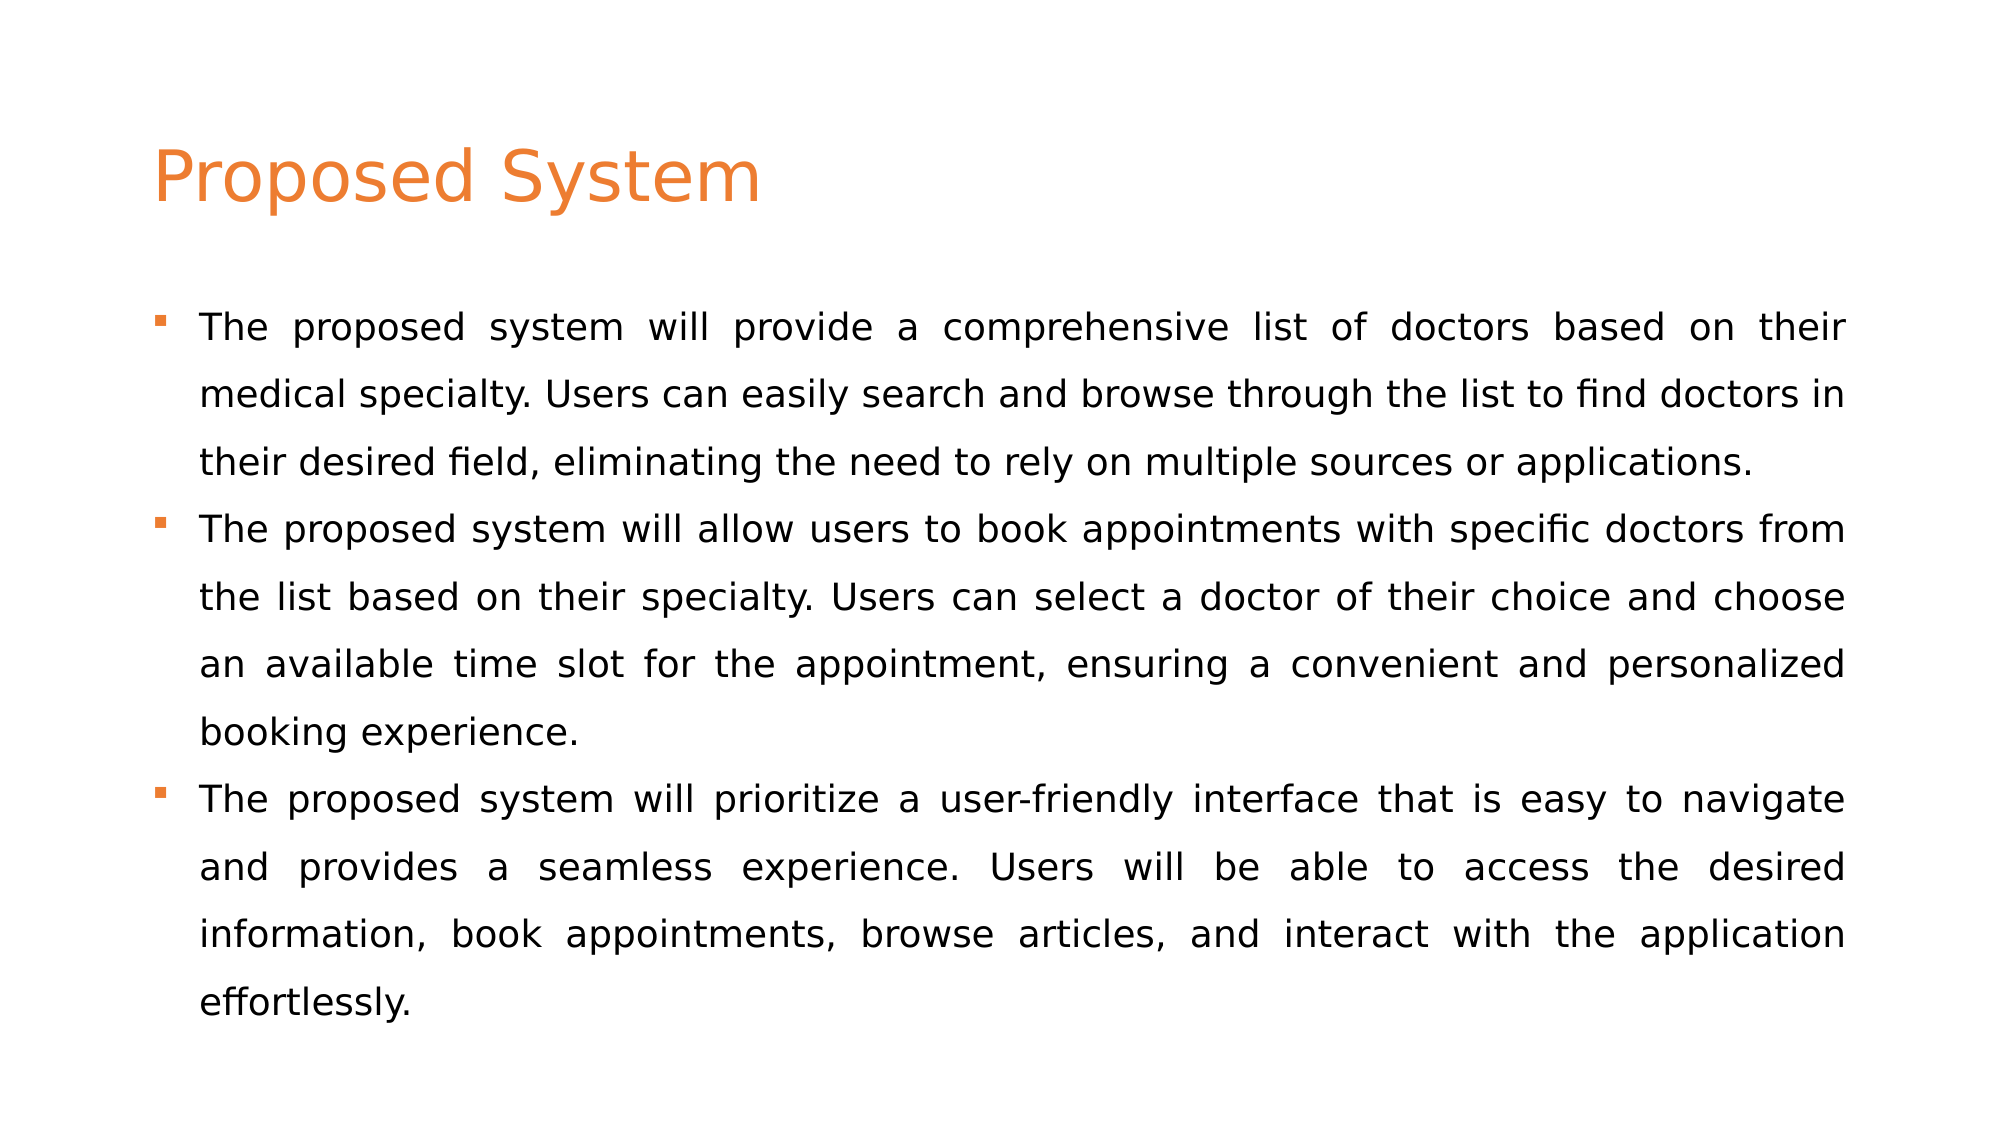

# Proposed System
The proposed system will provide a comprehensive list of doctors based on their medical specialty. Users can easily search and browse through the list to find doctors in their desired field, eliminating the need to rely on multiple sources or applications.
The proposed system will allow users to book appointments with specific doctors from the list based on their specialty. Users can select a doctor of their choice and choose an available time slot for the appointment, ensuring a convenient and personalized booking experience.
The proposed system will prioritize a user-friendly interface that is easy to navigate and provides a seamless experience. Users will be able to access the desired information, book appointments, browse articles, and interact with the application effortlessly.